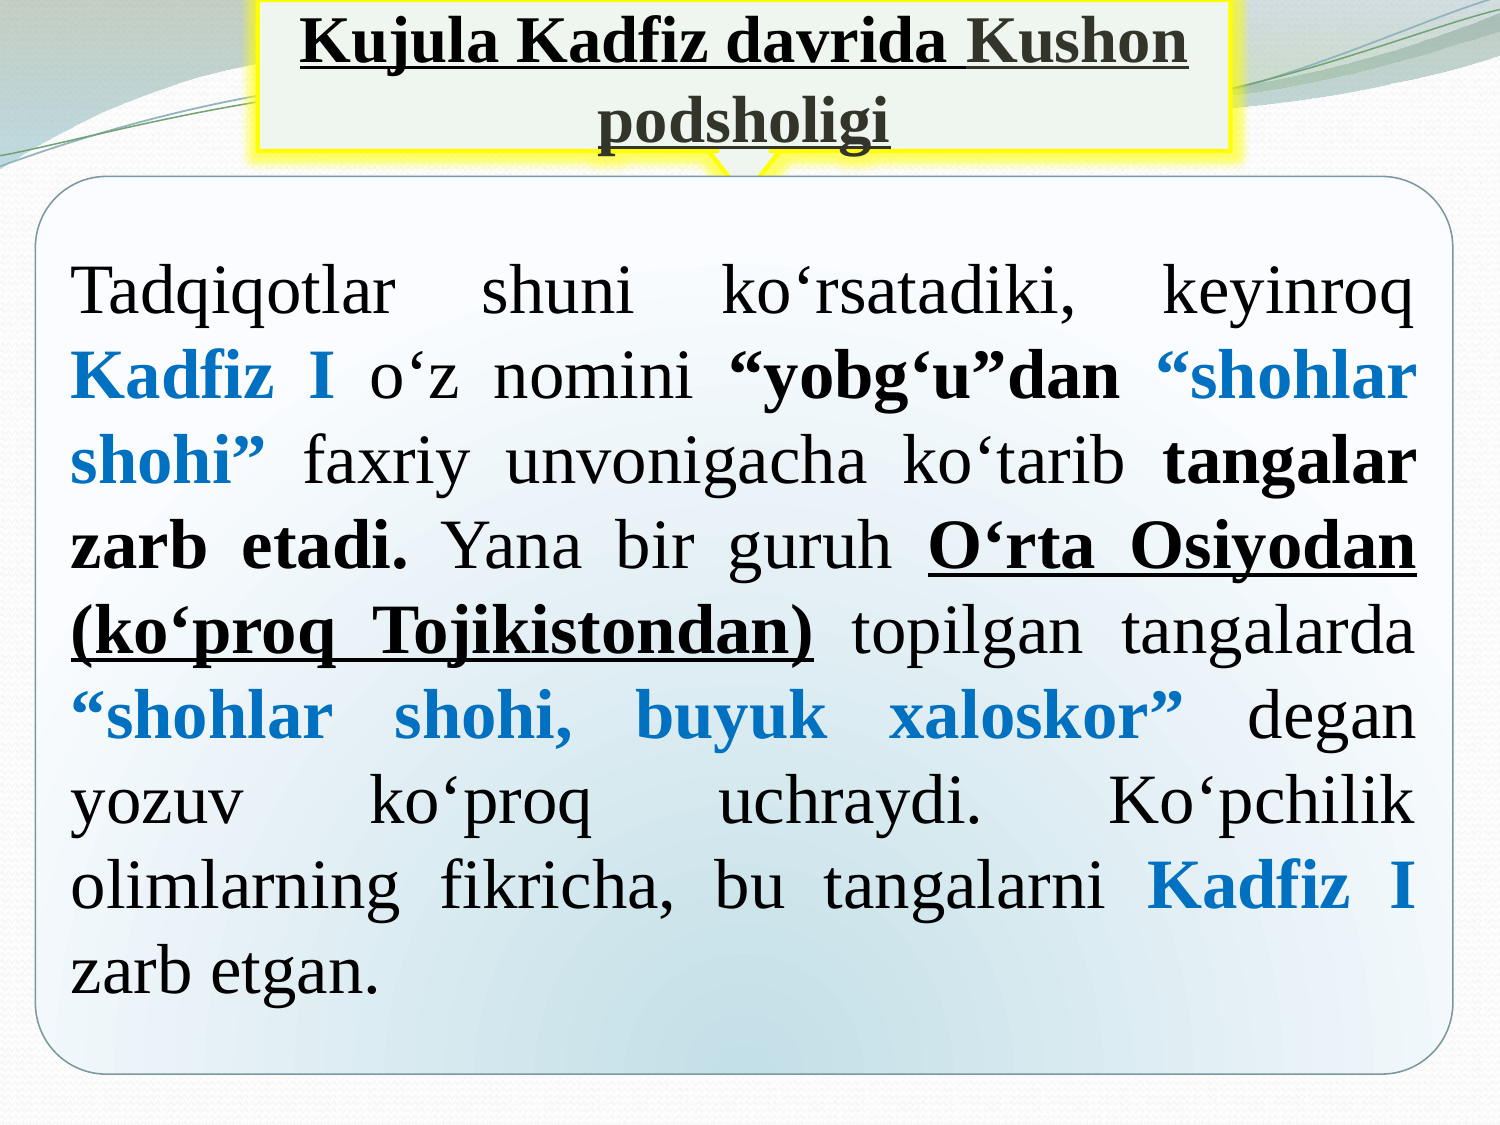

Kujula Kadfiz davrida Kushon podsholigi
Tadqiqotlar shuni ko‘rsatadiki, keyinroq Kadfiz I o‘z nomini “yobg‘u”dan “shohlar shohi” faxriy unvonigacha ko‘tarib tangalar zarb etadi. Yana bir guruh O‘rta Osiyodan (ko‘proq Tojikistondan) topilgan tangalarda “shohlar shohi, buyuk xaloskor” degan yozuv ko‘proq uchraydi. Ko‘pchilik olimlarning fikricha, bu tangalarni Kadfiz I zarb etgan.